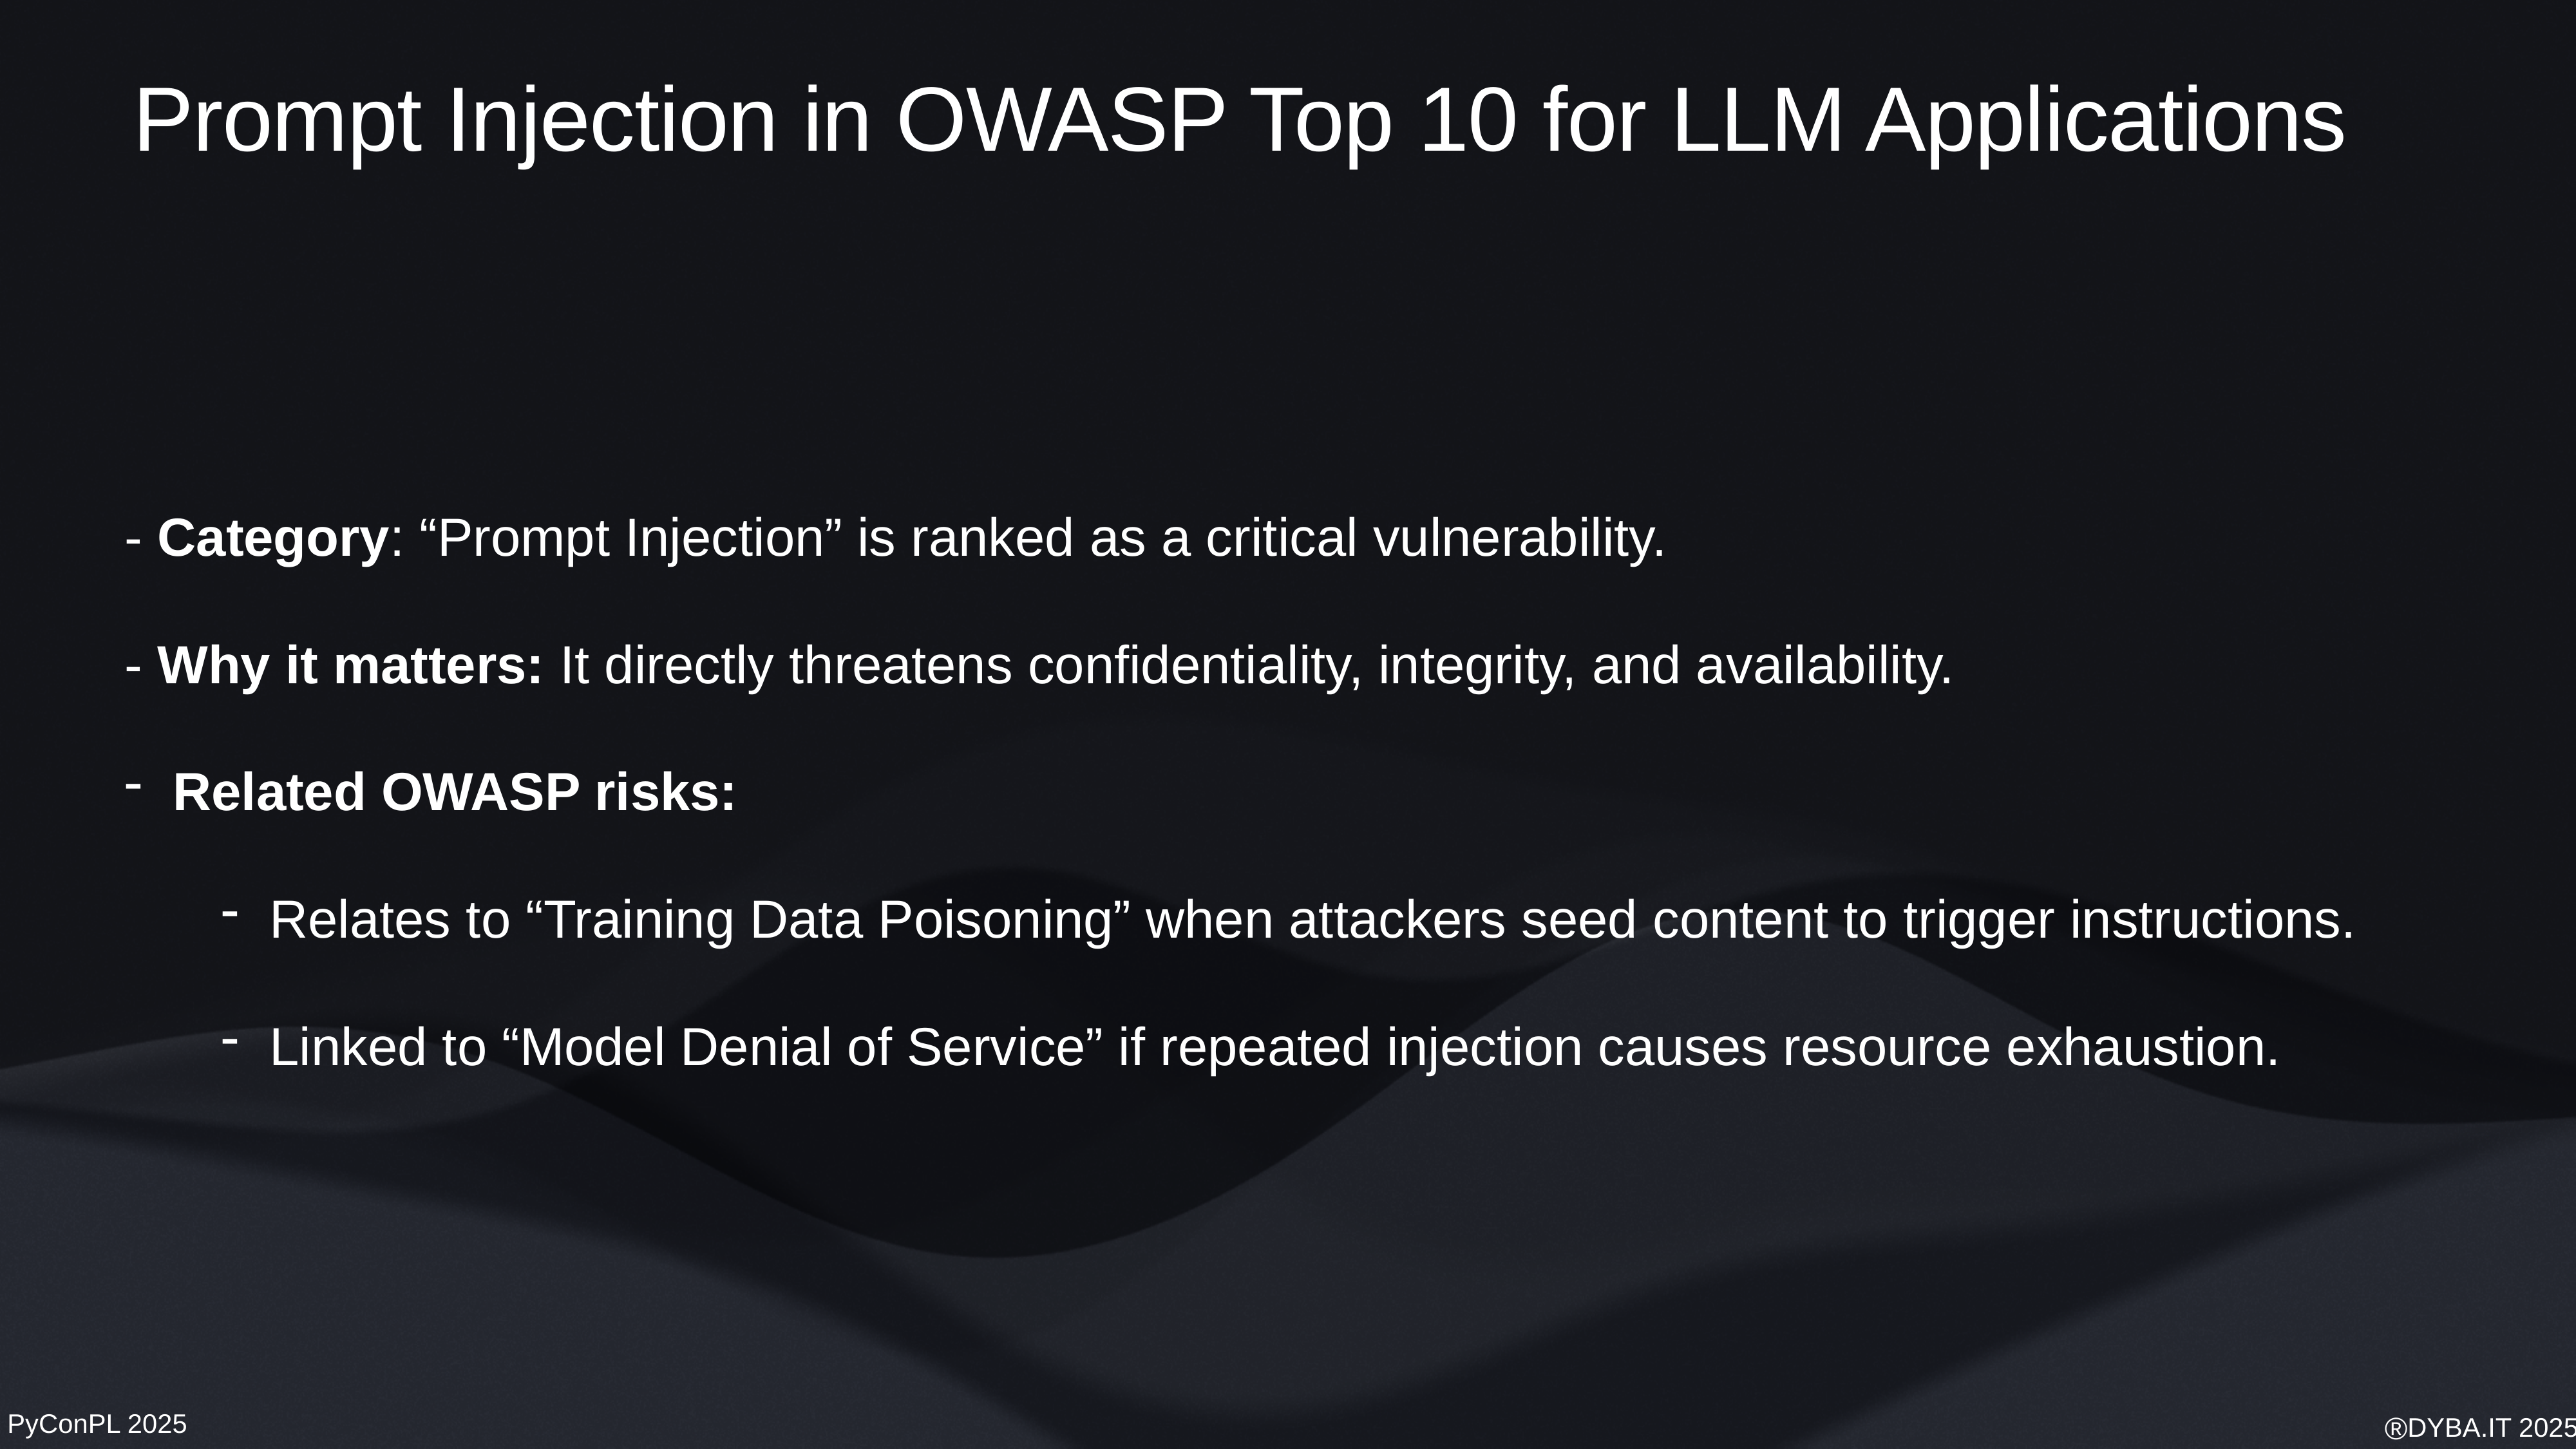

# Prompt Injection in OWASP Top 10 for LLM Applications
- Category: “Prompt Injection” is ranked as a critical vulnerability.
- Why it matters: It directly threatens confidentiality, integrity, and availability.
Related OWASP risks:
Relates to “Training Data Poisoning” when attackers seed content to trigger instructions.
Linked to “Model Denial of Service” if repeated injection causes resource exhaustion.
Z